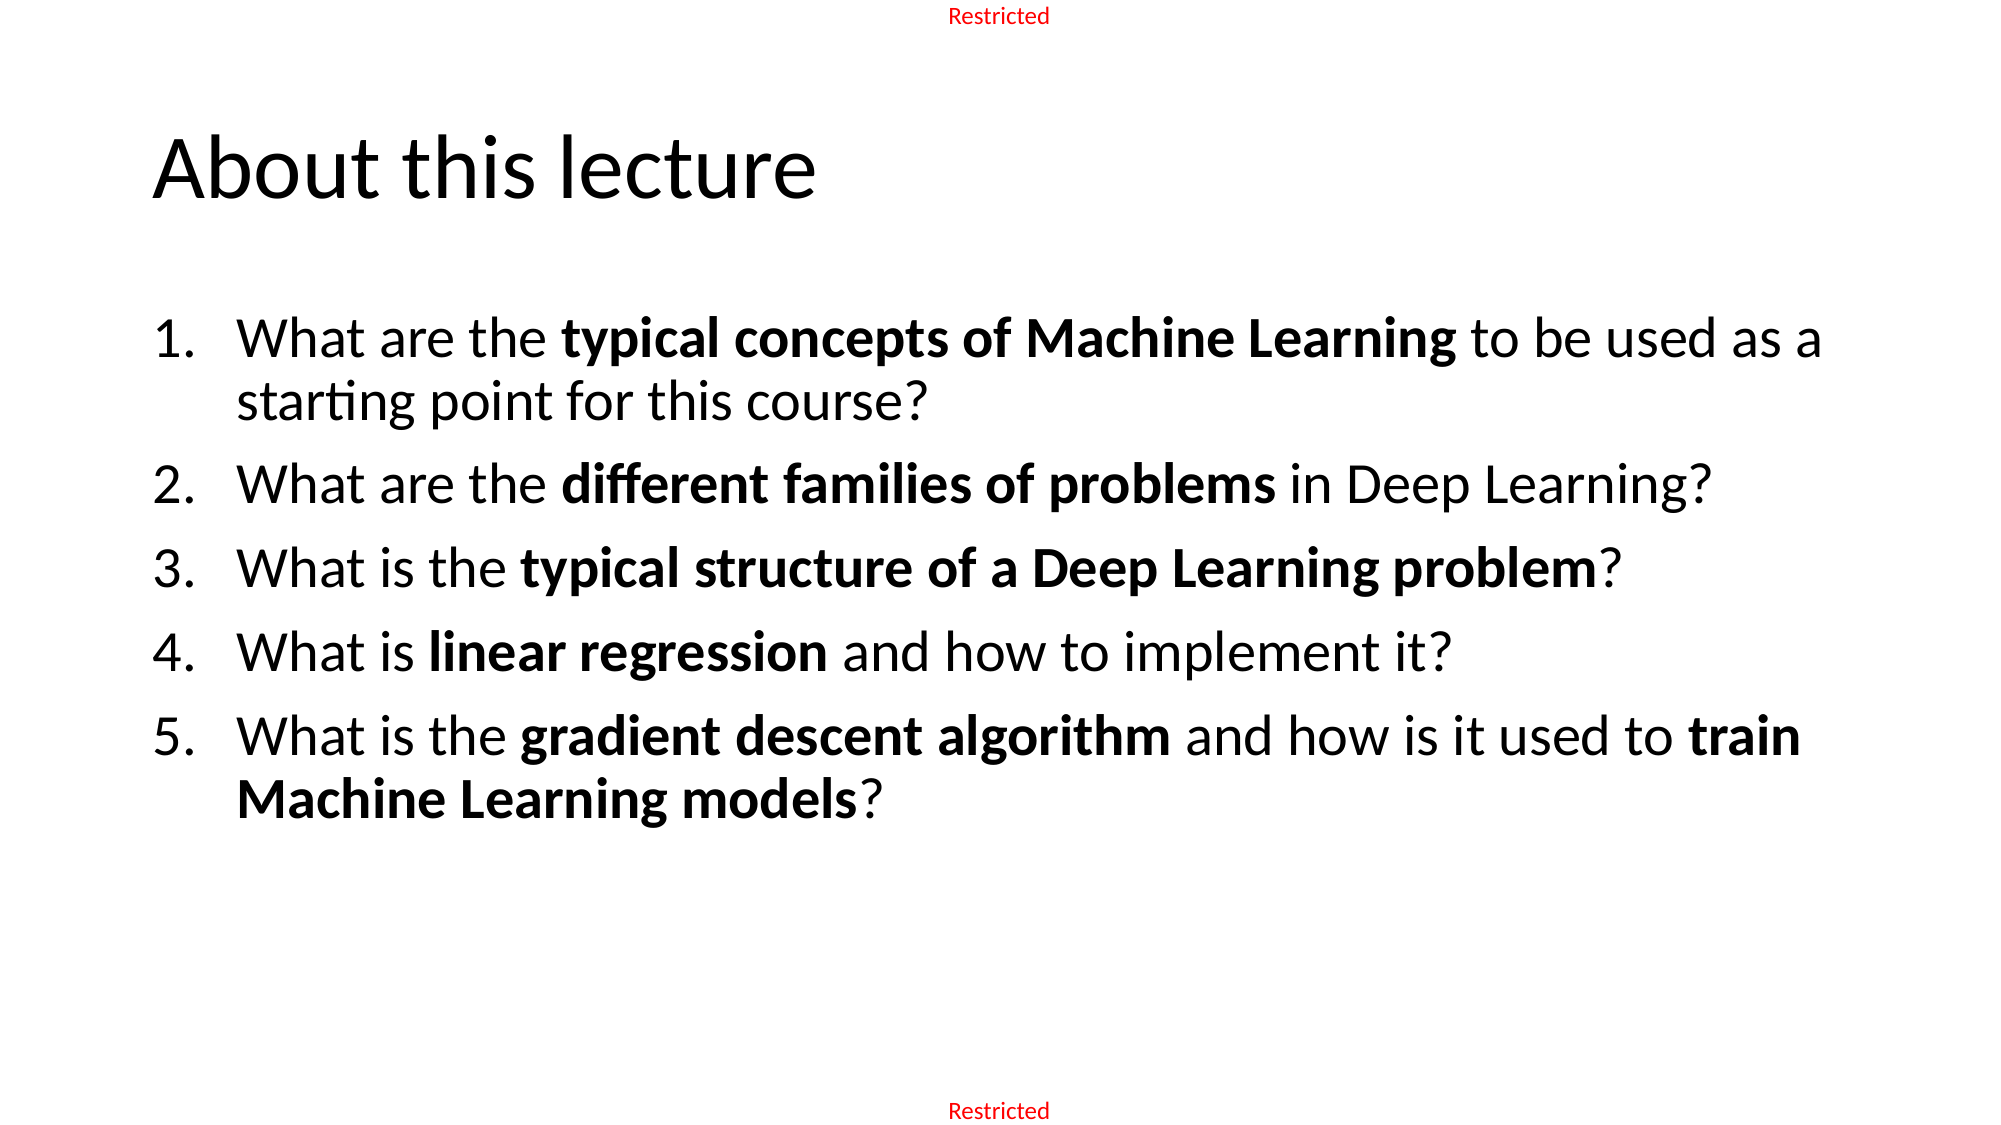

# About this lecture
What are the typical concepts of Machine Learning to be used as a starting point for this course?
What are the different families of problems in Deep Learning?
What is the typical structure of a Deep Learning problem?
What is linear regression and how to implement it?
What is the gradient descent algorithm and how is it used to train Machine Learning models?